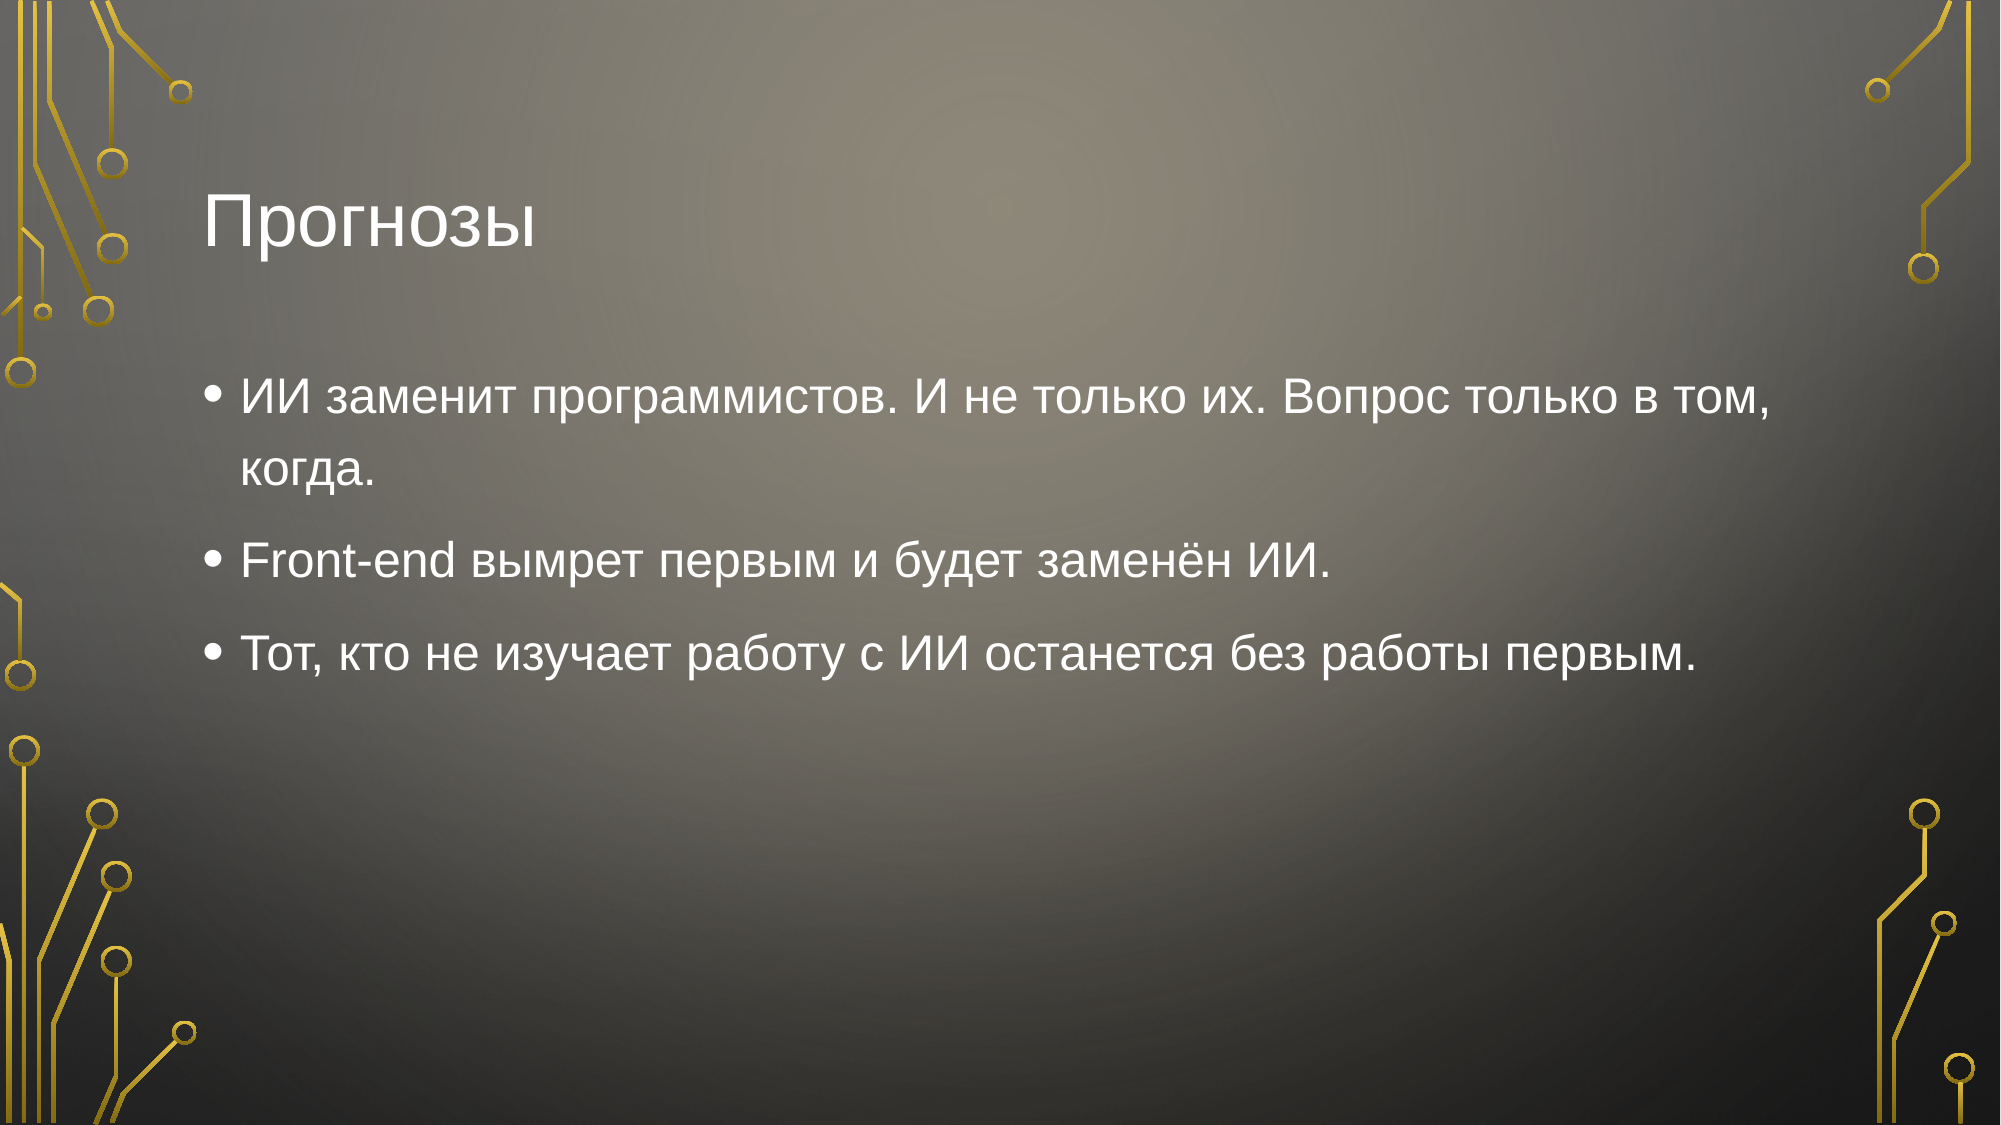

# Прогнозы
ИИ заменит программистов. И не только их. Вопрос только в том, когда.
Front-end вымрет первым и будет заменён ИИ.
Тот, кто не изучает работу с ИИ останется без работы первым.